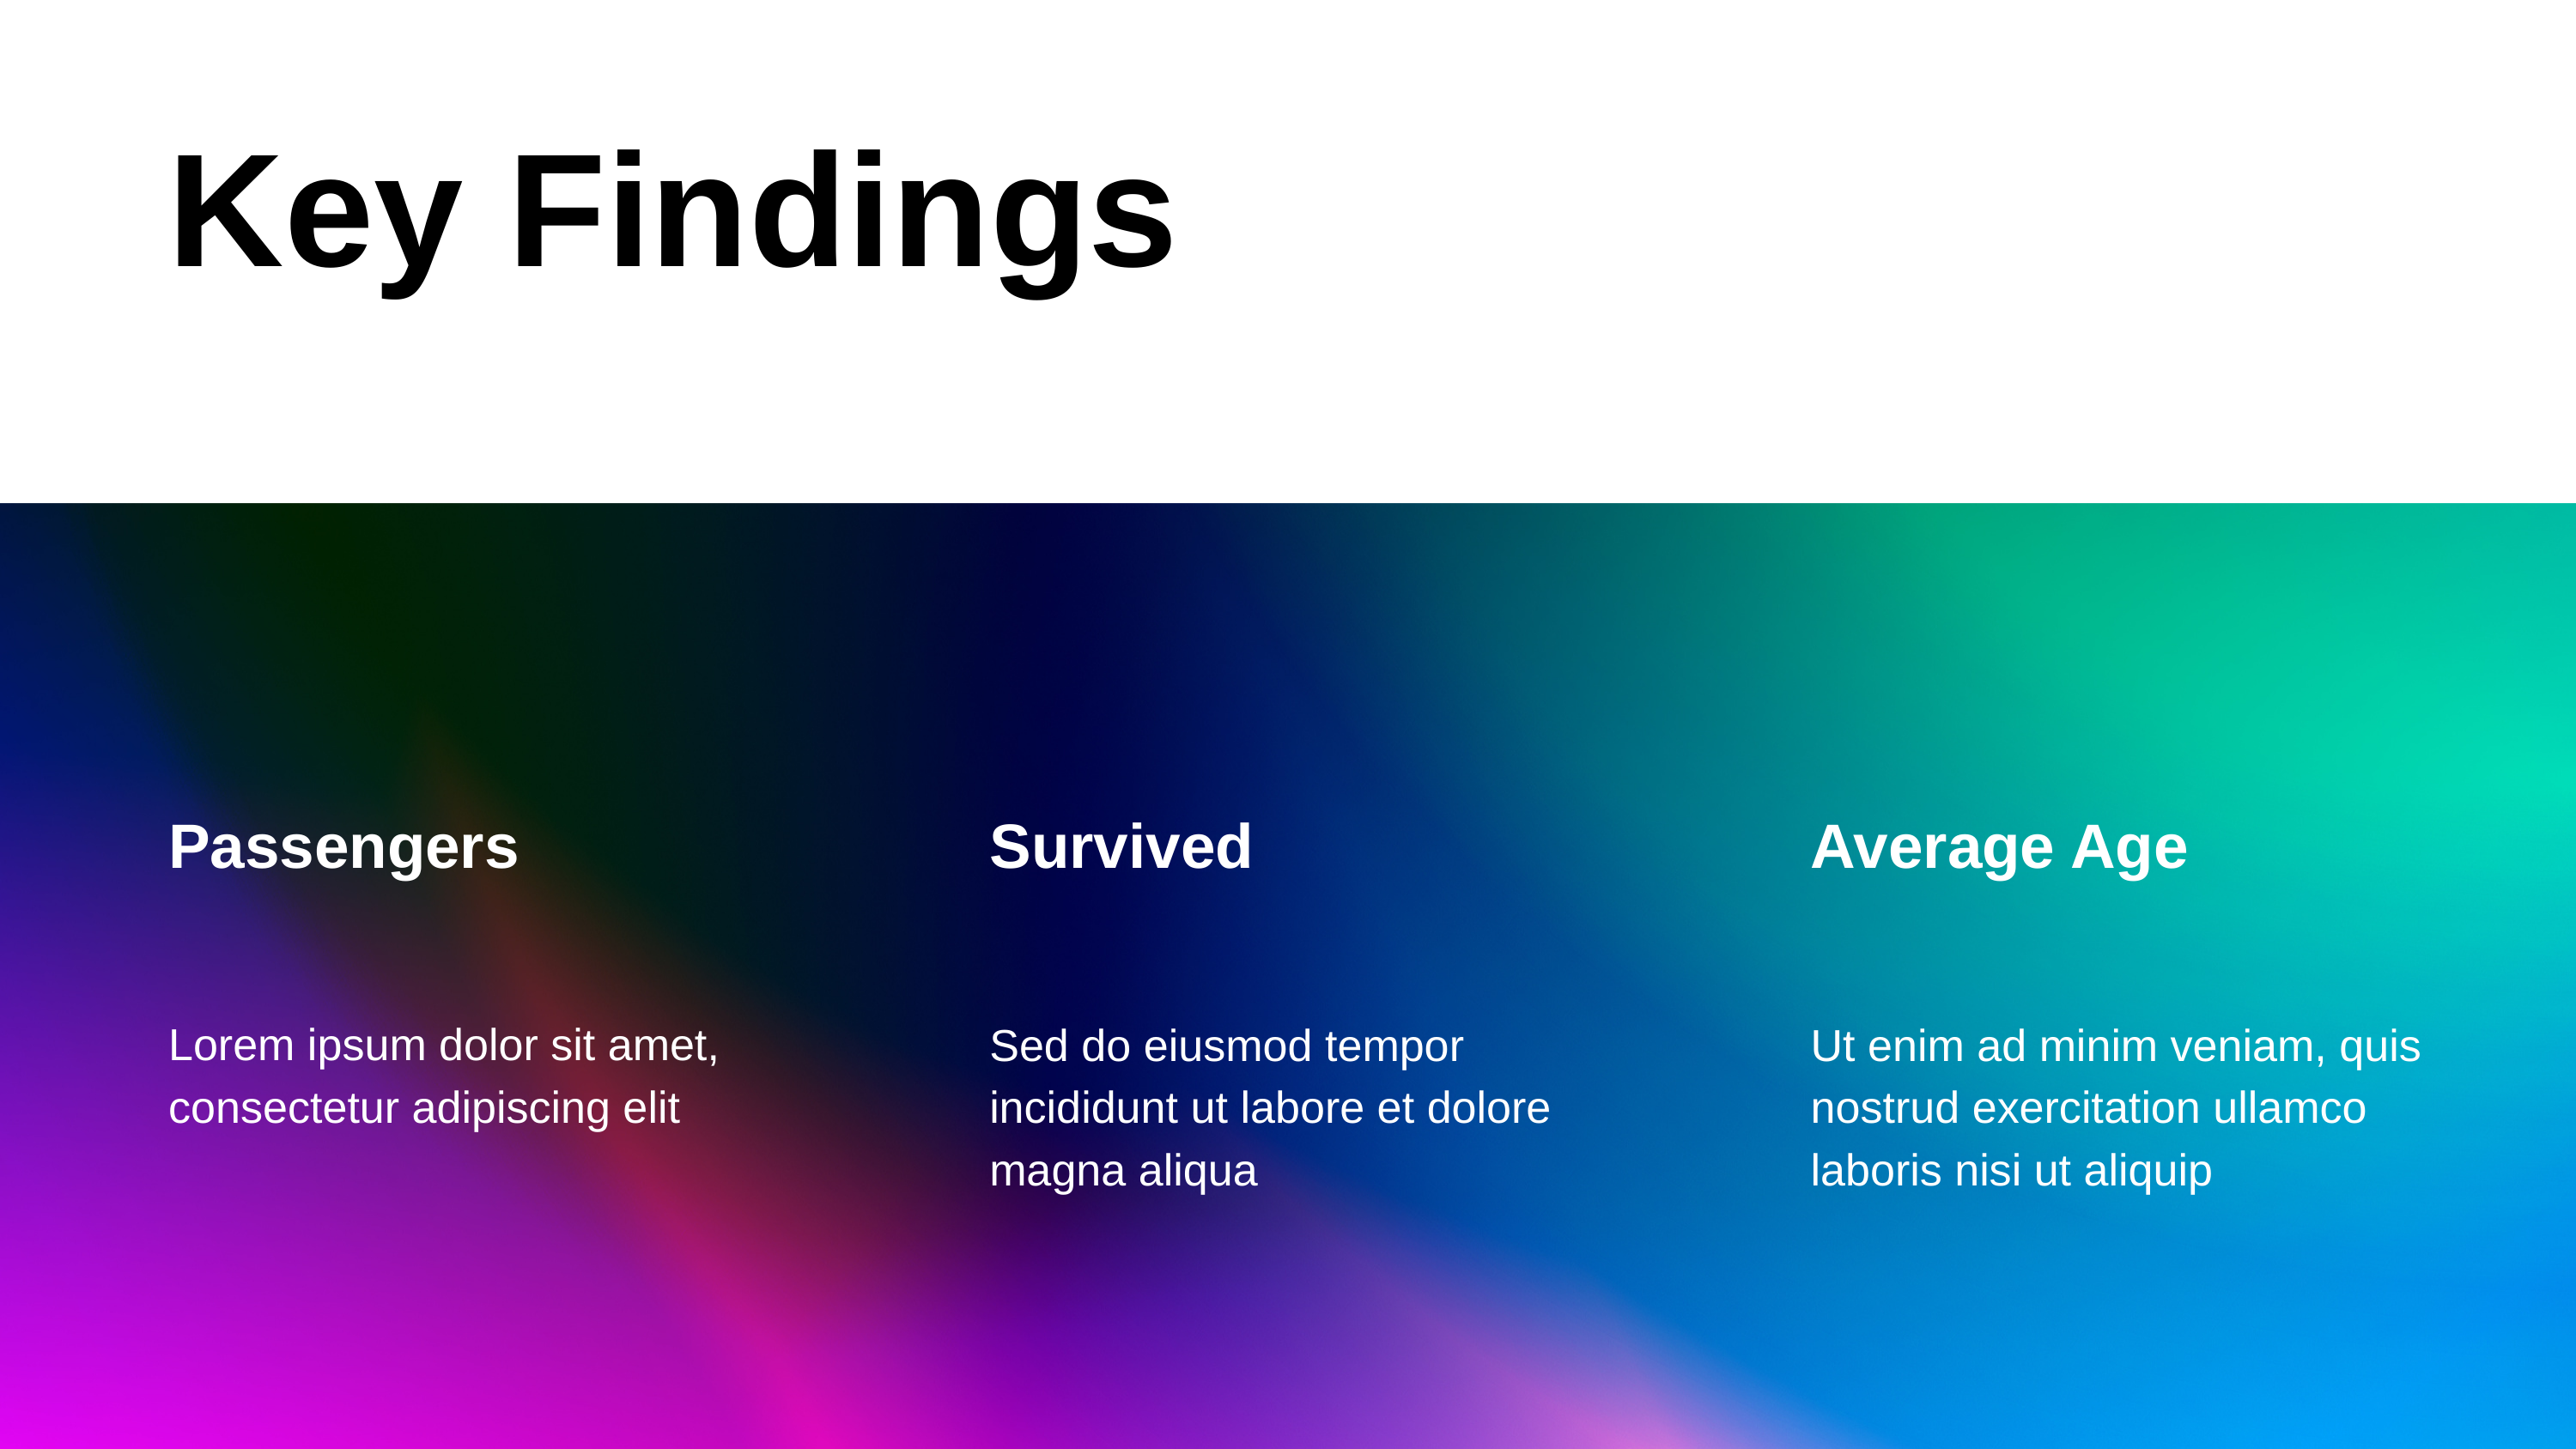

Key Findings
Passengers
Lorem ipsum dolor sit amet, consectetur adipiscing elit
Survived
Sed do eiusmod tempor incididunt ut labore et dolore magna aliqua
Average Age
Ut enim ad minim veniam, quis nostrud exercitation ullamco laboris nisi ut aliquip